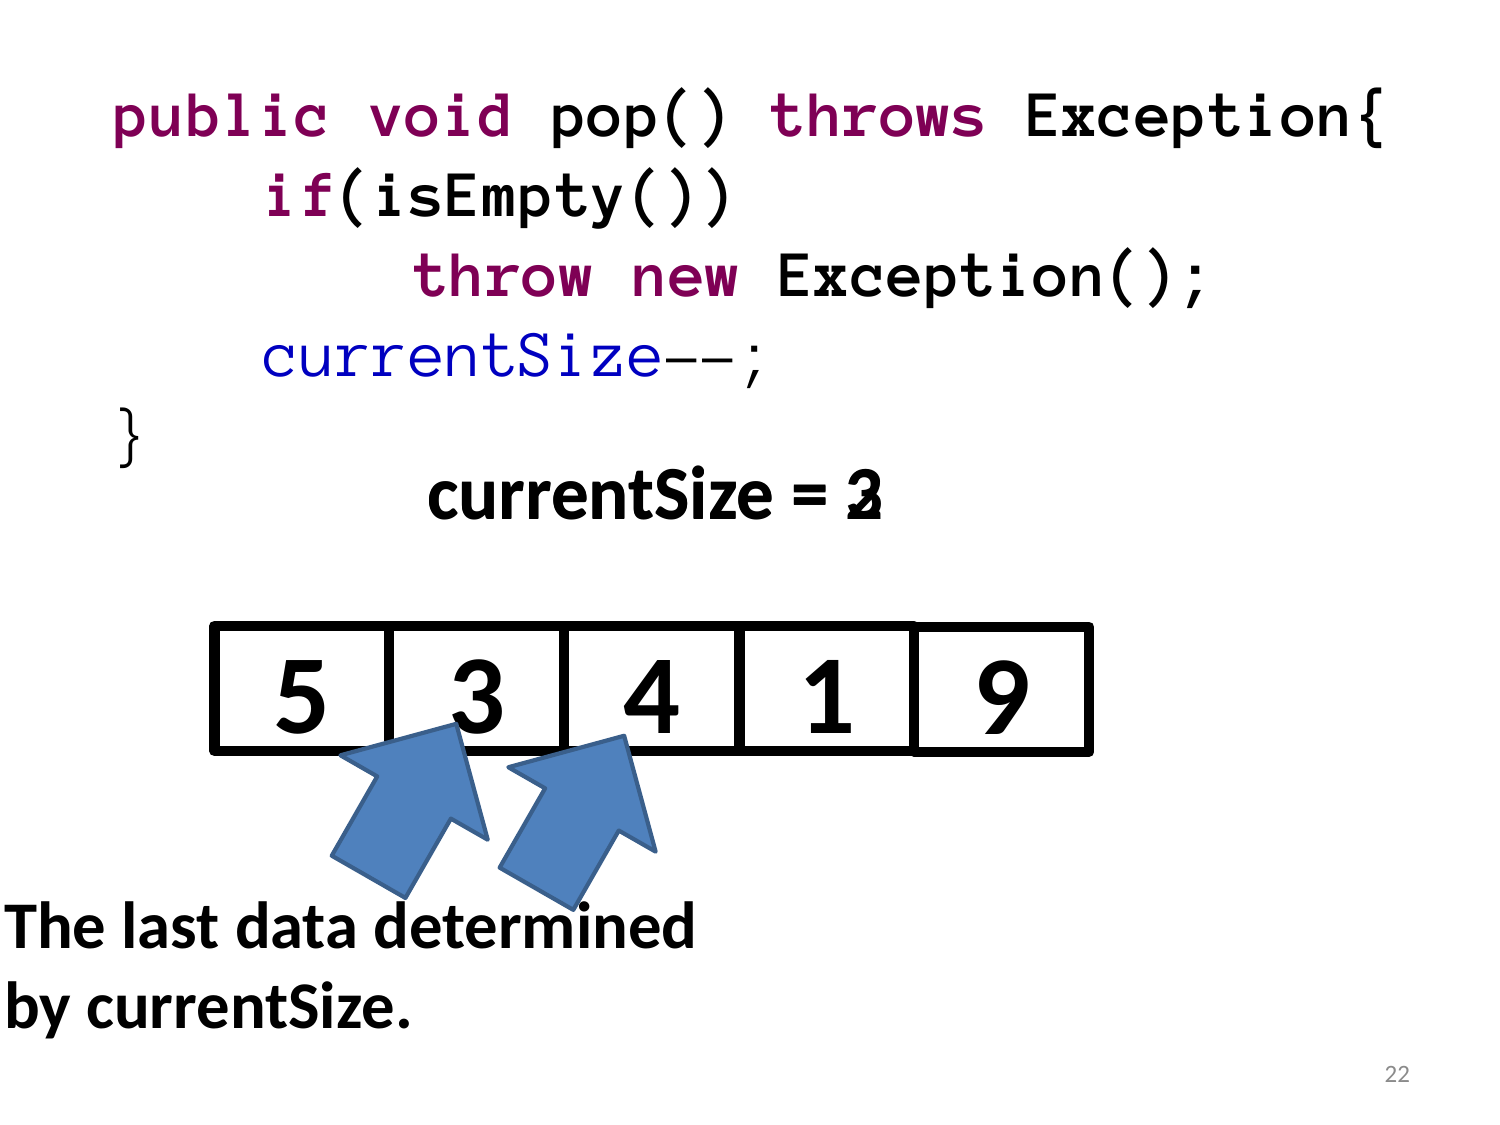

public void pop() throws Exception{
	if(isEmpty())
		throw new Exception();
	currentSize--;
}
currentSize = 3
currentSize = 2
5
3
4
1
9

The last data determined by currentSize.
22